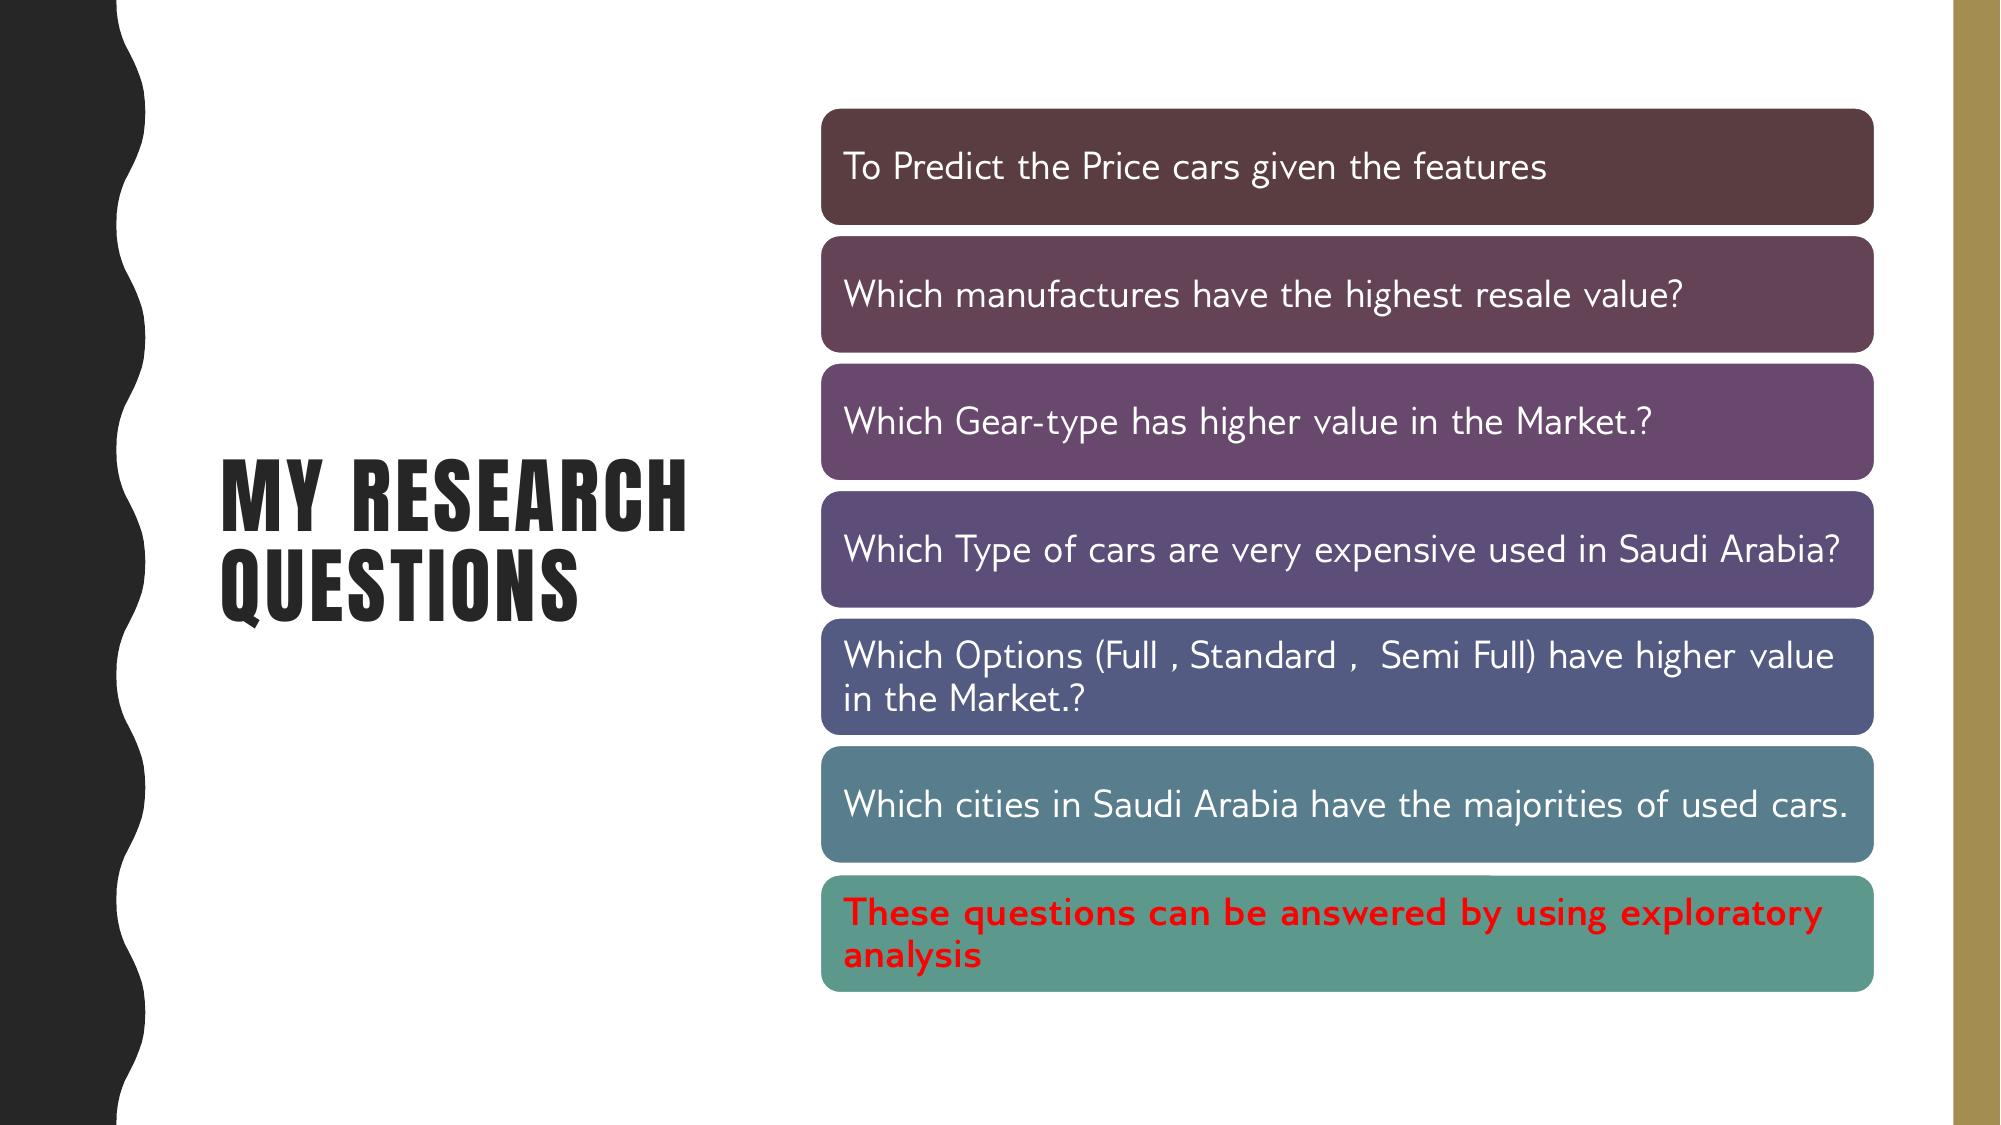

# My research Questions
To Predict the Price cars given the features
Which manufactures have the highest resale value?
Which Gear-type has higher value in the Market.?
Which Type of cars are very expensive used in Saudi Arabia?
Which Options (Full , Standard ,  Semi Full) have higher value in the Market.?
Which cities in Saudi Arabia have the majorities of used cars.
These questions can be answered by using exploratory analysis